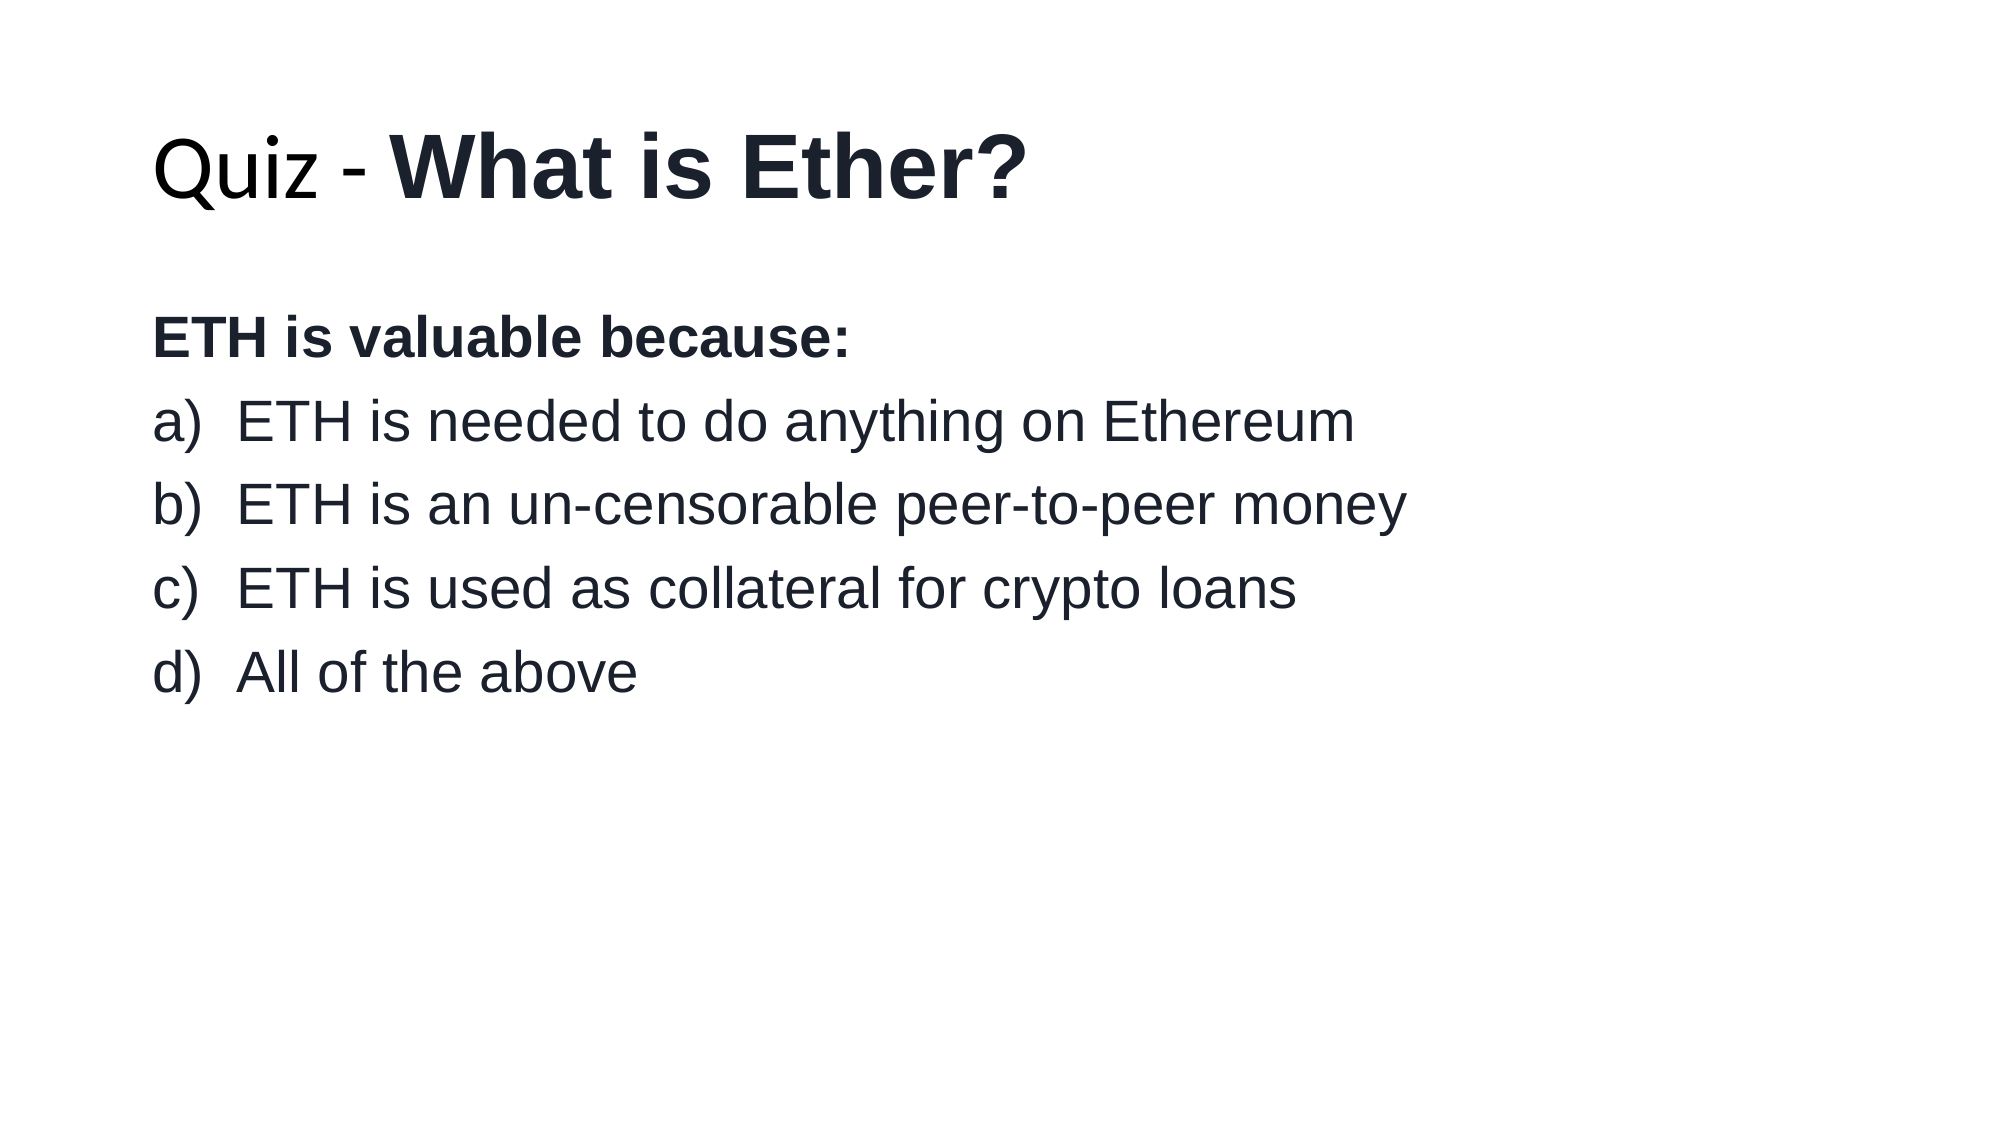

# Quiz - What is Ether?
ETH is valuable because:
ETH is needed to do anything on Ethereum
ETH is an un-censorable peer-to-peer money
ETH is used as collateral for crypto loans
All of the above